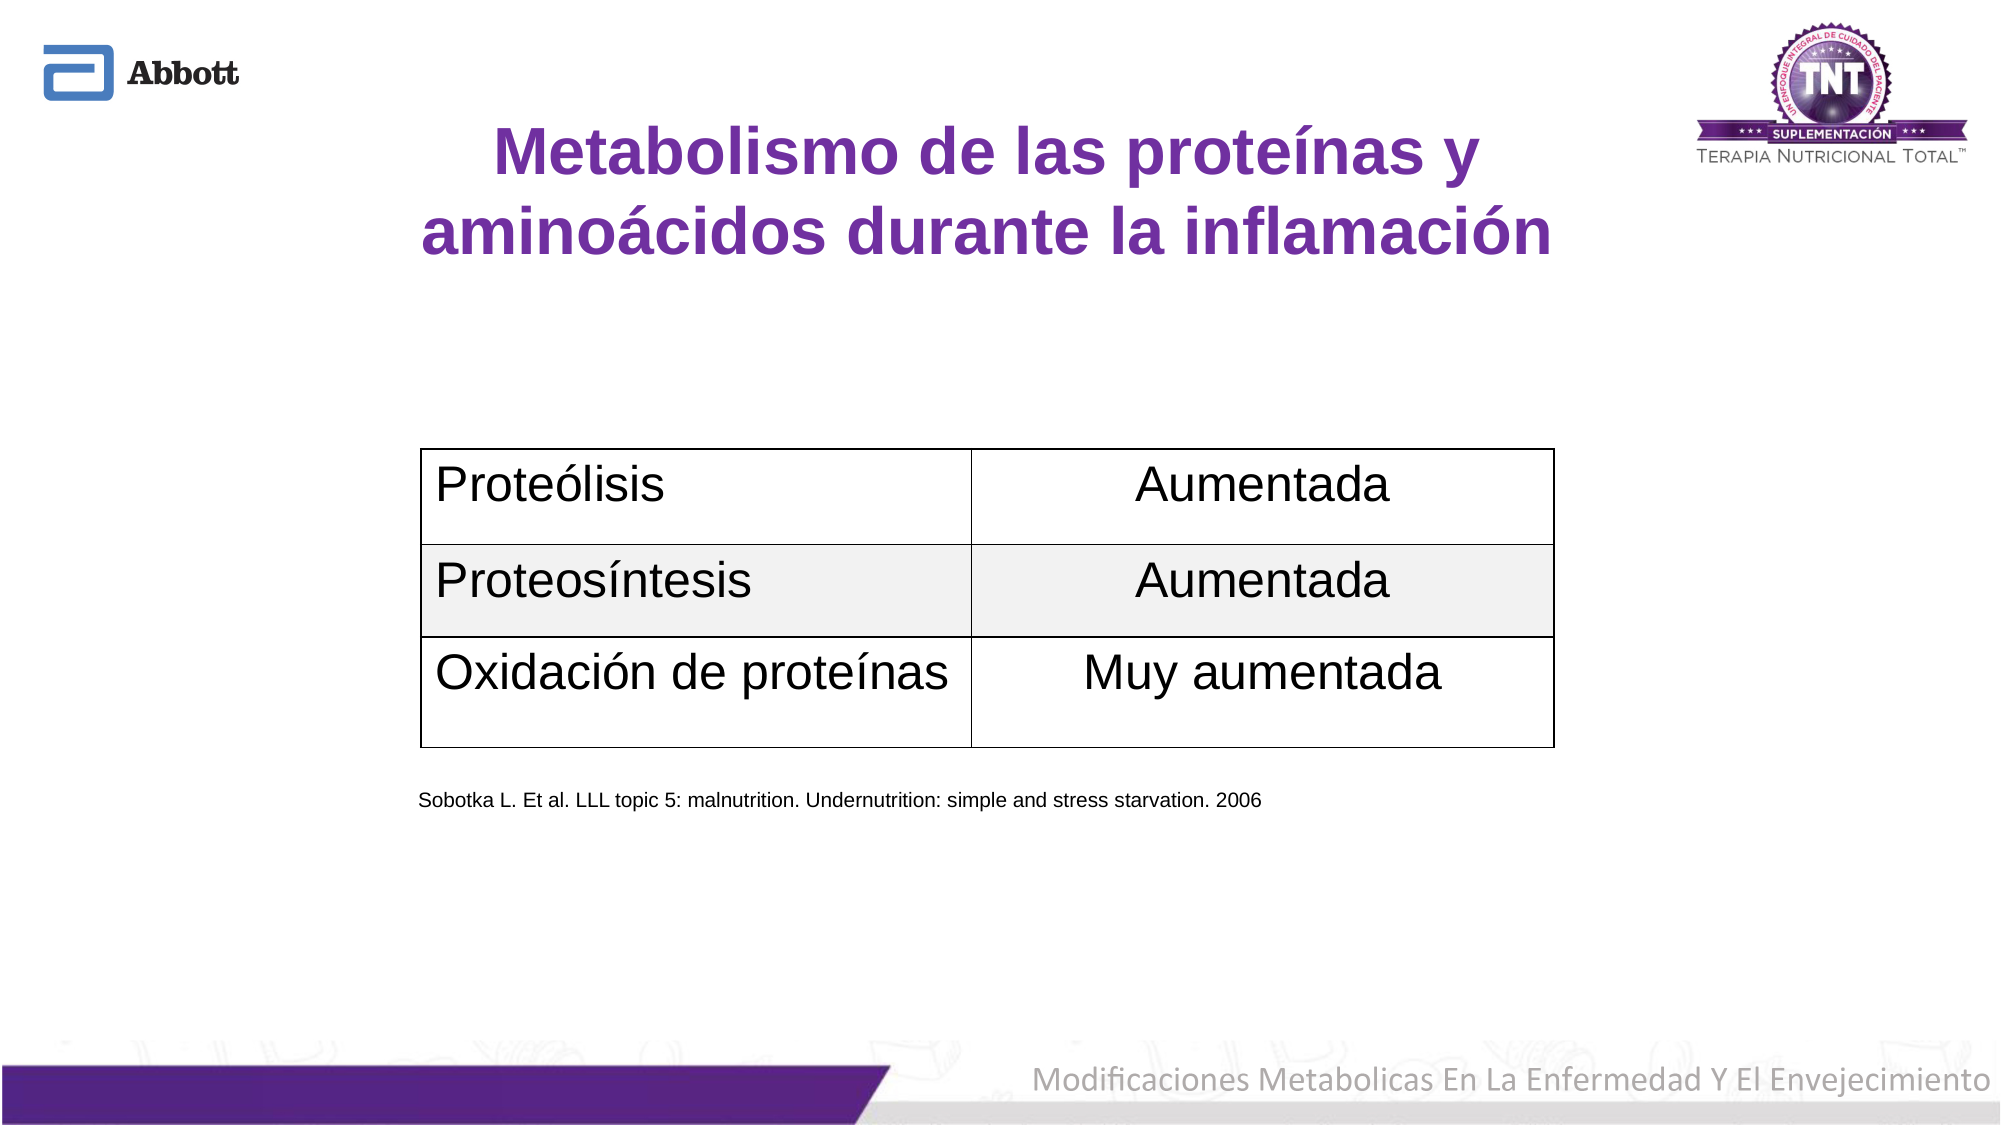

Metabolismo de las proteínas y aminoácidos durante la inflamación
| Proteólisis | Aumentada |
| --- | --- |
| Proteosíntesis | Aumentada |
| Oxidación de proteínas | Muy aumentada |
Sobotka L. Et al. LLL topic 5: malnutrition. Undernutrition: simple and stress starvation. 2006